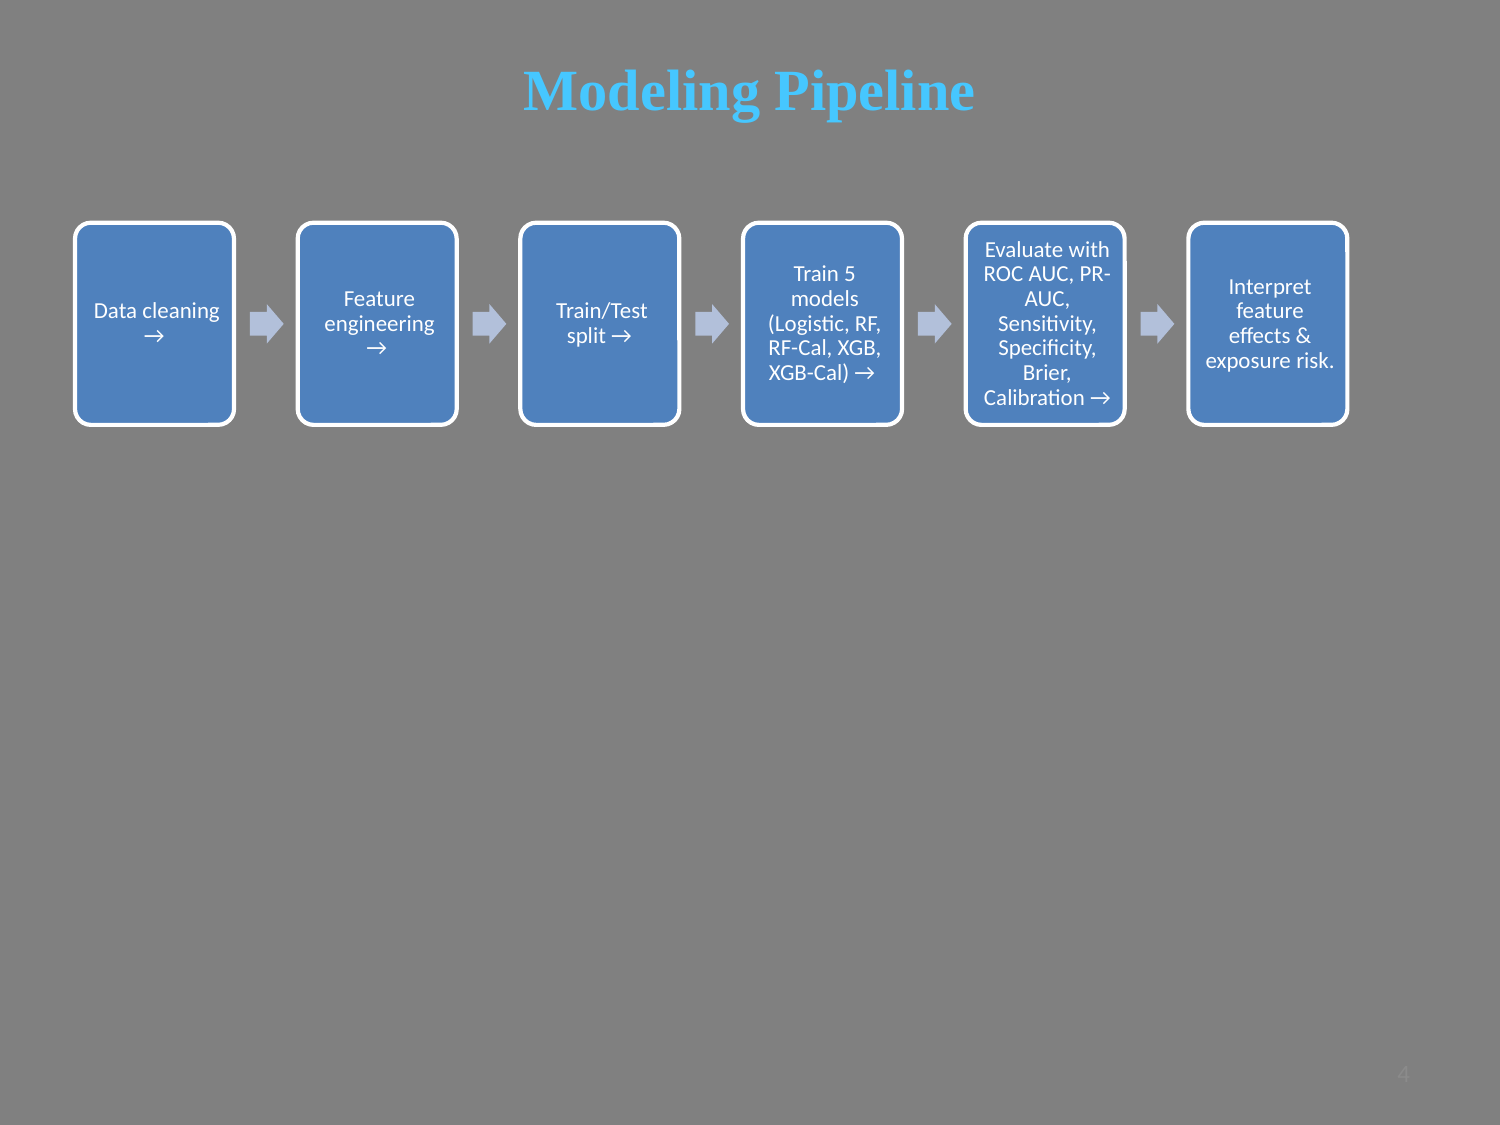

Modeling Pipeline
Data cleaning →

Feature engineering →

Train/Test split →

Train 5 models (Logistic, RF, RF-Cal, XGB, XGB-Cal) →

Evaluate with ROC AUC, PR-AUC, Sensitivity, Specificity, Brier, Calibration →

Interpret feature effects & exposure risk.
4